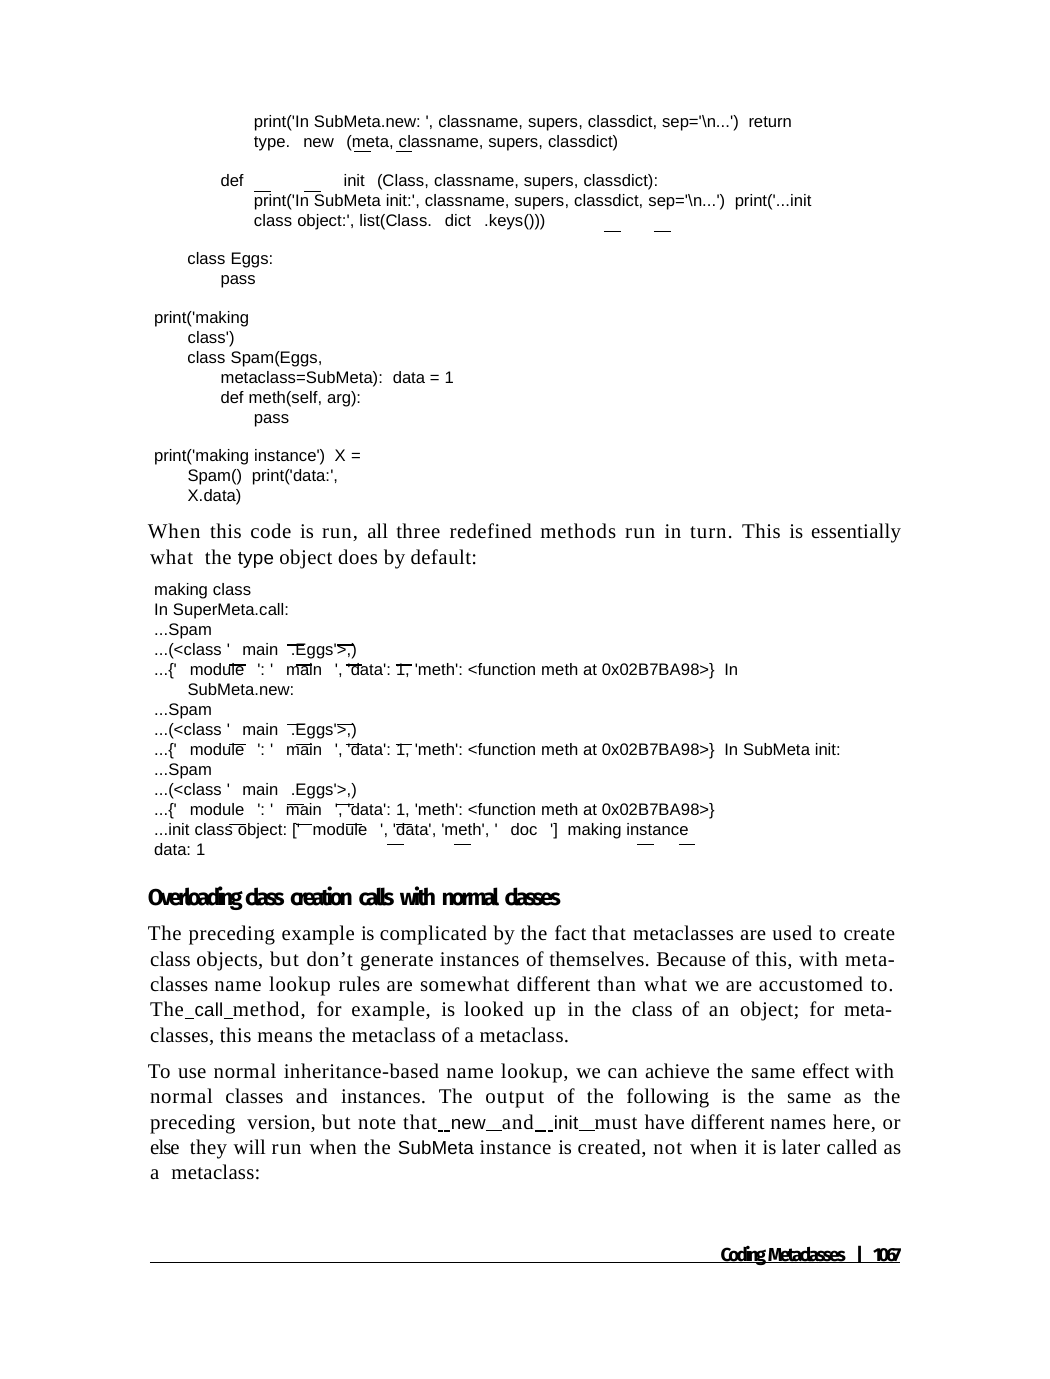

print('In SubMeta.new: ', classname, supers, classdict, sep='\n...')  return type. new (meta, classname, supers, classdict)

def	init (Class, classname, supers, classdict):
print('In SubMeta init:', classname, supers, classdict, sep='\n...')  print('...init class object:', list(Class. dict .keys()))

class Eggs:  pass

print('making class')
class Spam(Eggs, metaclass=SubMeta):  data = 1
def meth(self, arg):  pass

print('making instance')  X = Spam()  print('data:', X.data)
When this code is run, all three redefined methods run in turn. This is essentially what  the type object does by default:
making class
In SuperMeta.call:
...Spam
...(<class ' main .Eggs'>,)
...{' module ': ' main ', 'data': 1, 'meth': <function meth at 0x02B7BA98>}  In SubMeta.new:
...Spam
...(<class ' main .Eggs'>,)
...{' module ': ' main ', 'data': 1, 'meth': <function meth at 0x02B7BA98>}  In SubMeta init:
...Spam
...(<class ' main .Eggs'>,)
...{' module ': ' main ', 'data': 1, 'meth': <function meth at 0x02B7BA98>}
...init class object: [' module ', 'data', 'meth', ' doc ']  making instance
data: 1

Overloading class creation calls with normal classes
The preceding example is complicated by the fact that metaclasses are used to create  class objects, but don’t generate instances of themselves. Because of this, with meta-  classes name lookup rules are somewhat different than what we are accustomed to.  The call method, for example, is looked up in the class of an object; for meta-  classes, this means the metaclass of a metaclass.
To use normal inheritance-based name lookup, we can achieve the same effect with  normal classes and instances. The output of the following is the same as the preceding  version, but note that  new   and   init   must have different names here, or else  they will run when the SubMeta instance is created, not when it is later called as a  metaclass:

Coding Metaclasses  |  1067